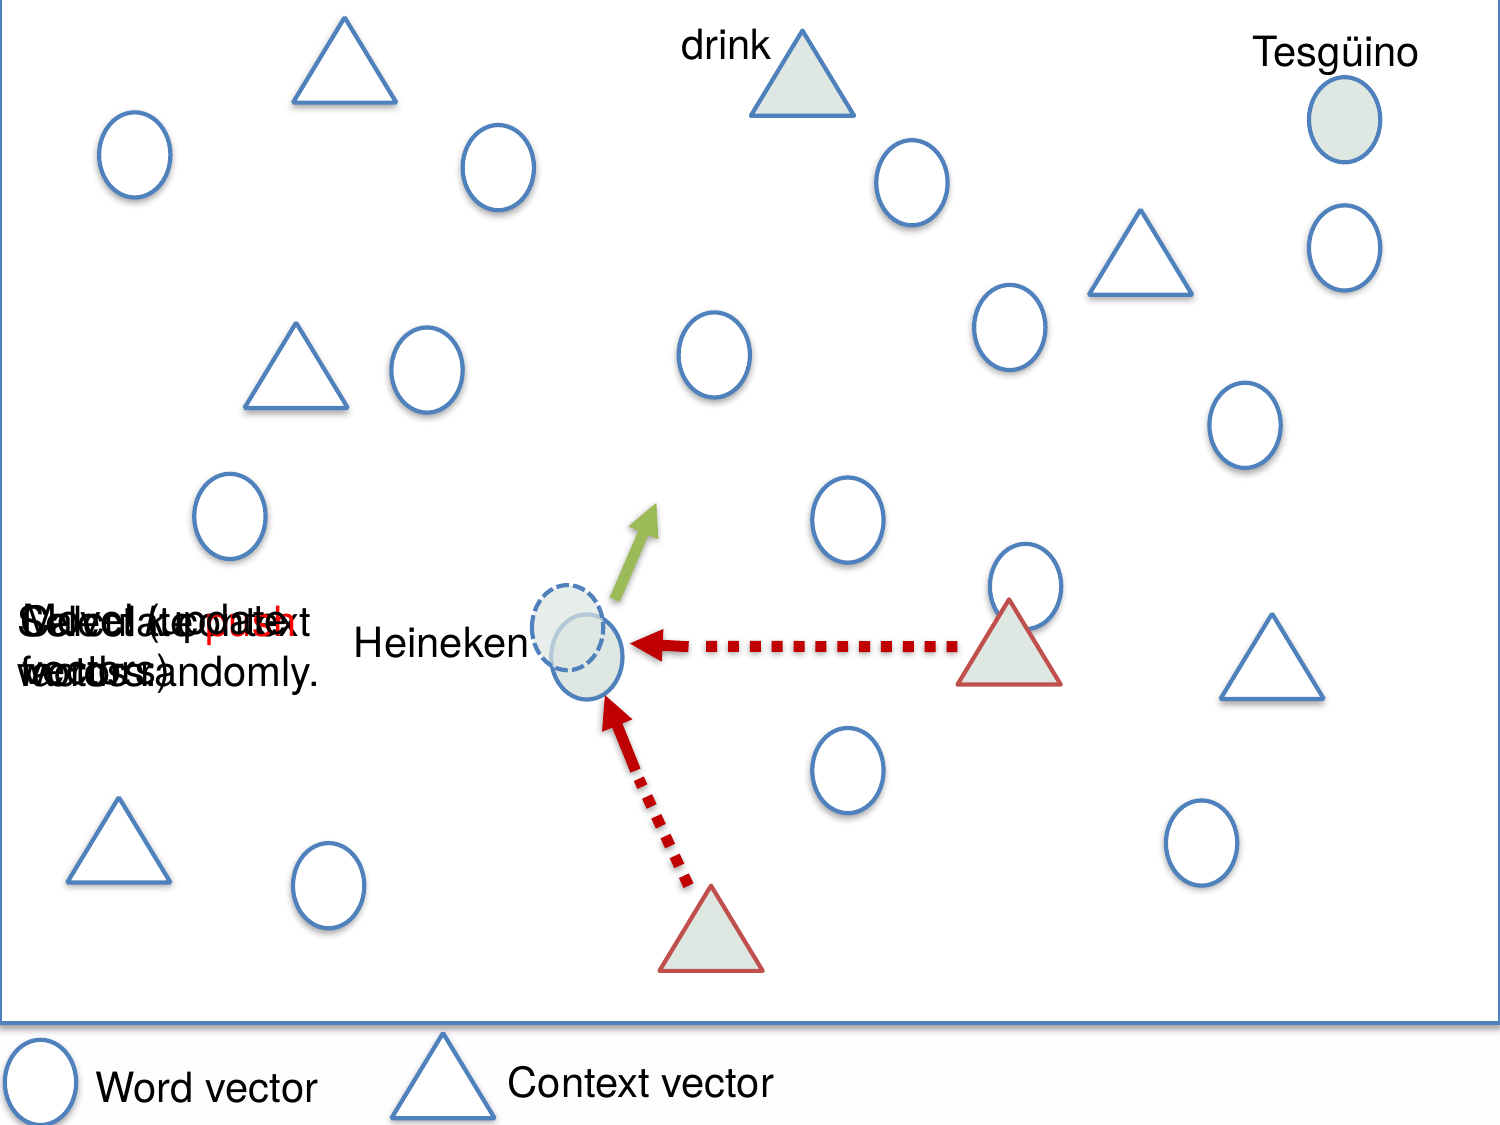

drink

Tesgüino

Move! (update vectors)
Select k context words randomly.
Calculate push factors.

Heineken

Context vector
Word vector